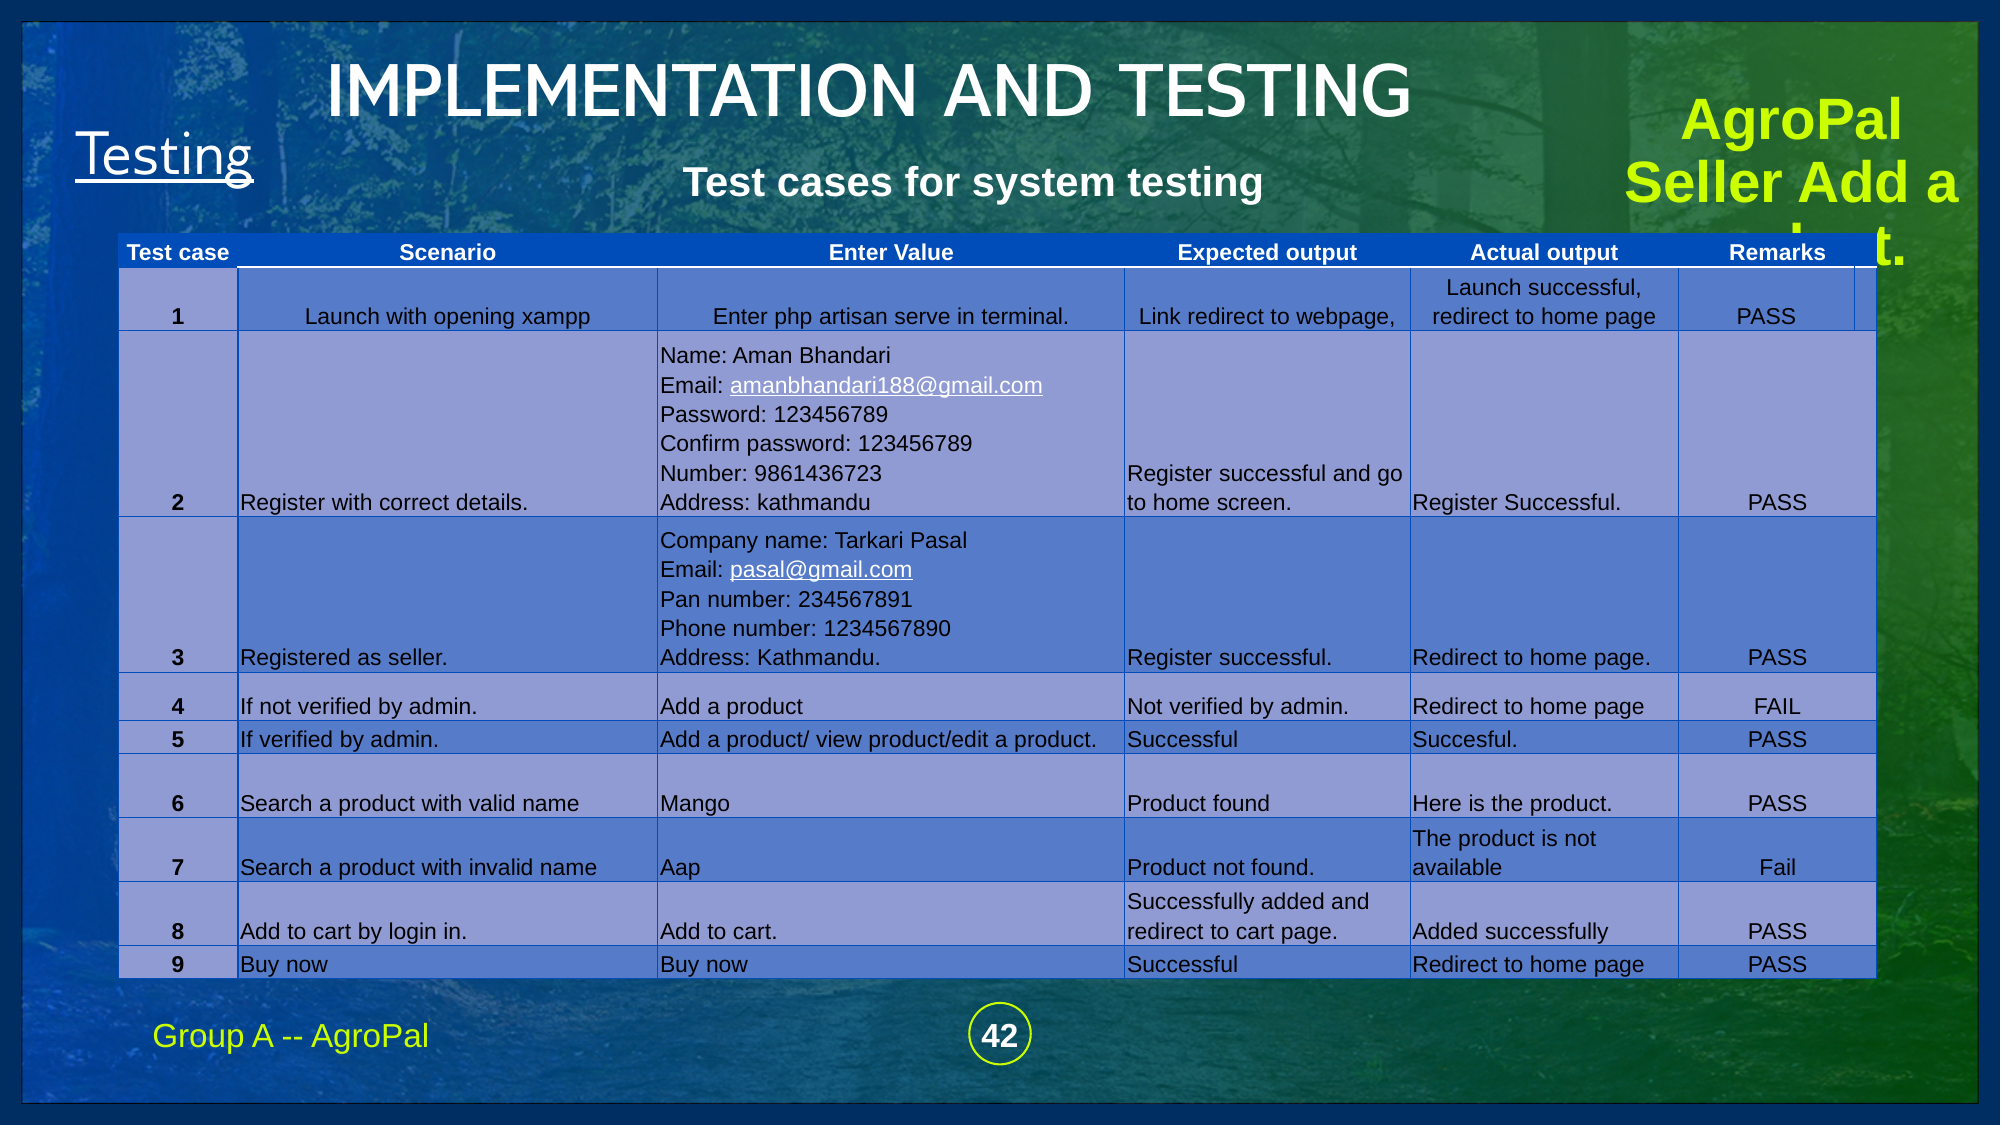

implementation and testinG
AgroPal Seller Add a product.
Testing
# Test cases for system testing
| Test case | Scenario | Enter Value | Expected output | Actual output | Remarks |  |
| --- | --- | --- | --- | --- | --- | --- |
| 1 | Launch with opening xampp | Enter php artisan serve in terminal. | Link redirect to webpage, | Launch successful, redirect to home page | PASS |  |
| 2 | Register with correct details. | Name: Aman Bhandari Email: amanbhandari188@gmail.com Password: 123456789 Confirm password: 123456789 Number: 9861436723 Address: kathmandu | Register successful and go to home screen. | Register Successful. | PASS |  |
| 3 | Registered as seller. | Company name: Tarkari Pasal Email: pasal@gmail.com Pan number: 234567891 Phone number: 1234567890 Address: Kathmandu. | Register successful. | Redirect to home page. | PASS |  |
| 4 | If not verified by admin. | Add a product | Not verified by admin. | Redirect to home page | FAIL |  |
| 5 | If verified by admin. | Add a product/ view product/edit a product. | Successful | Succesful. | PASS |  |
| 6 | Search a product with valid name | Mango | Product found | Here is the product. | PASS |  |
| 7 | Search a product with invalid name | Aap | Product not found. | The product is not available | Fail |  |
| 8 | Add to cart by login in. | Add to cart. | Successfully added and redirect to cart page. | Added successfully | PASS |  |
| 9 | Buy now | Buy now | Successful | Redirect to home page | PASS |  |
Group A -- AgroPal
42